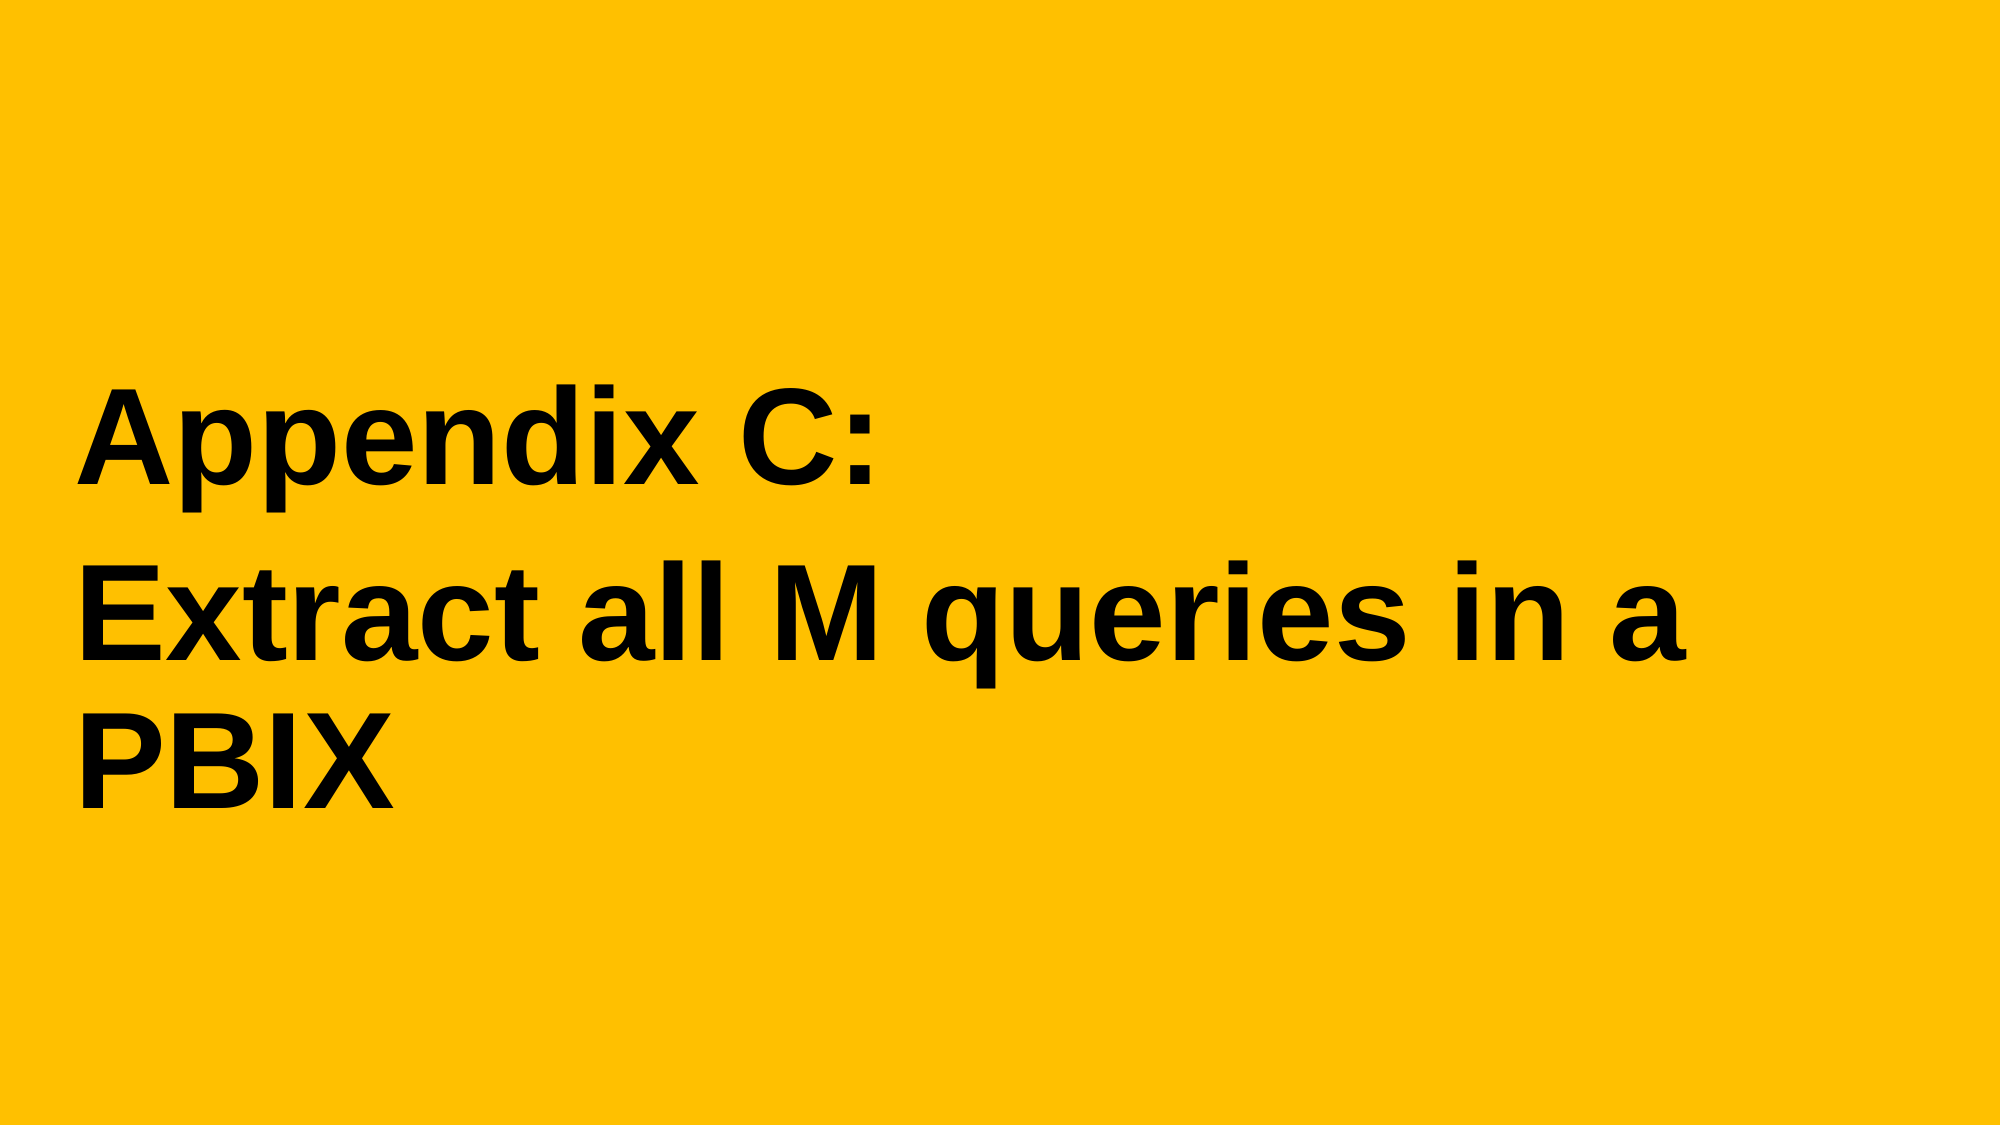

Appendix C:
Extract all M queries in a PBIX